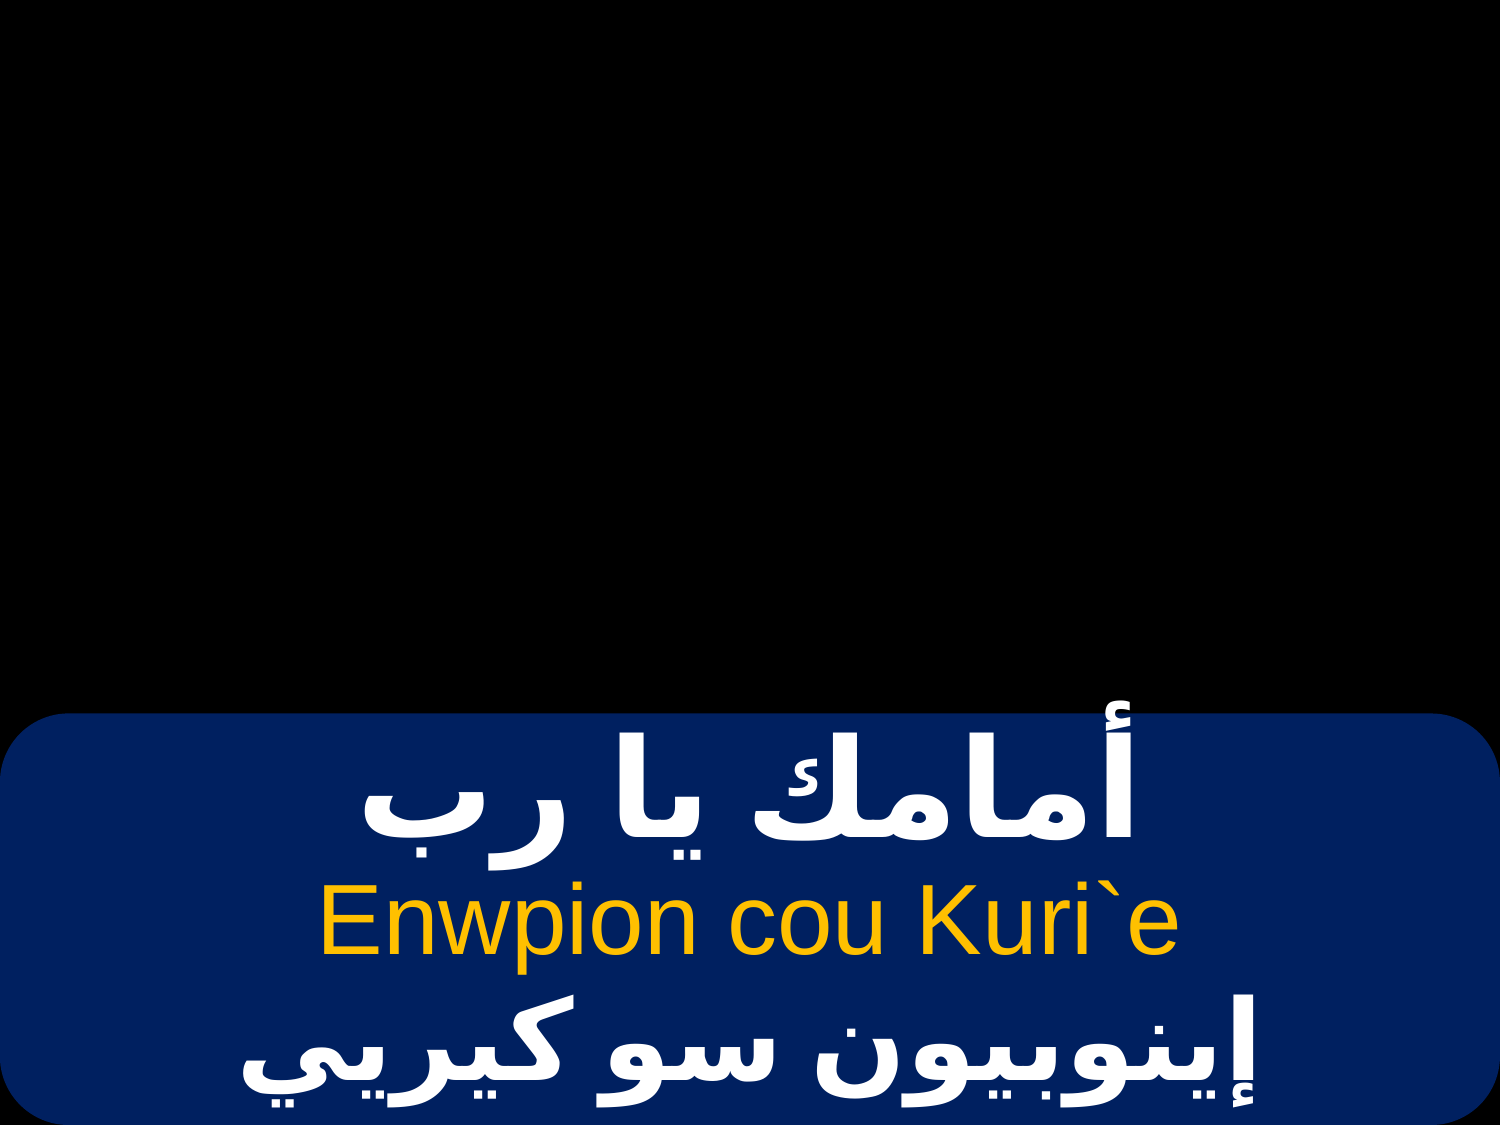

# أمامك يا رب
Enwpion cou Kuri`e
إينوبيون سو كيريي